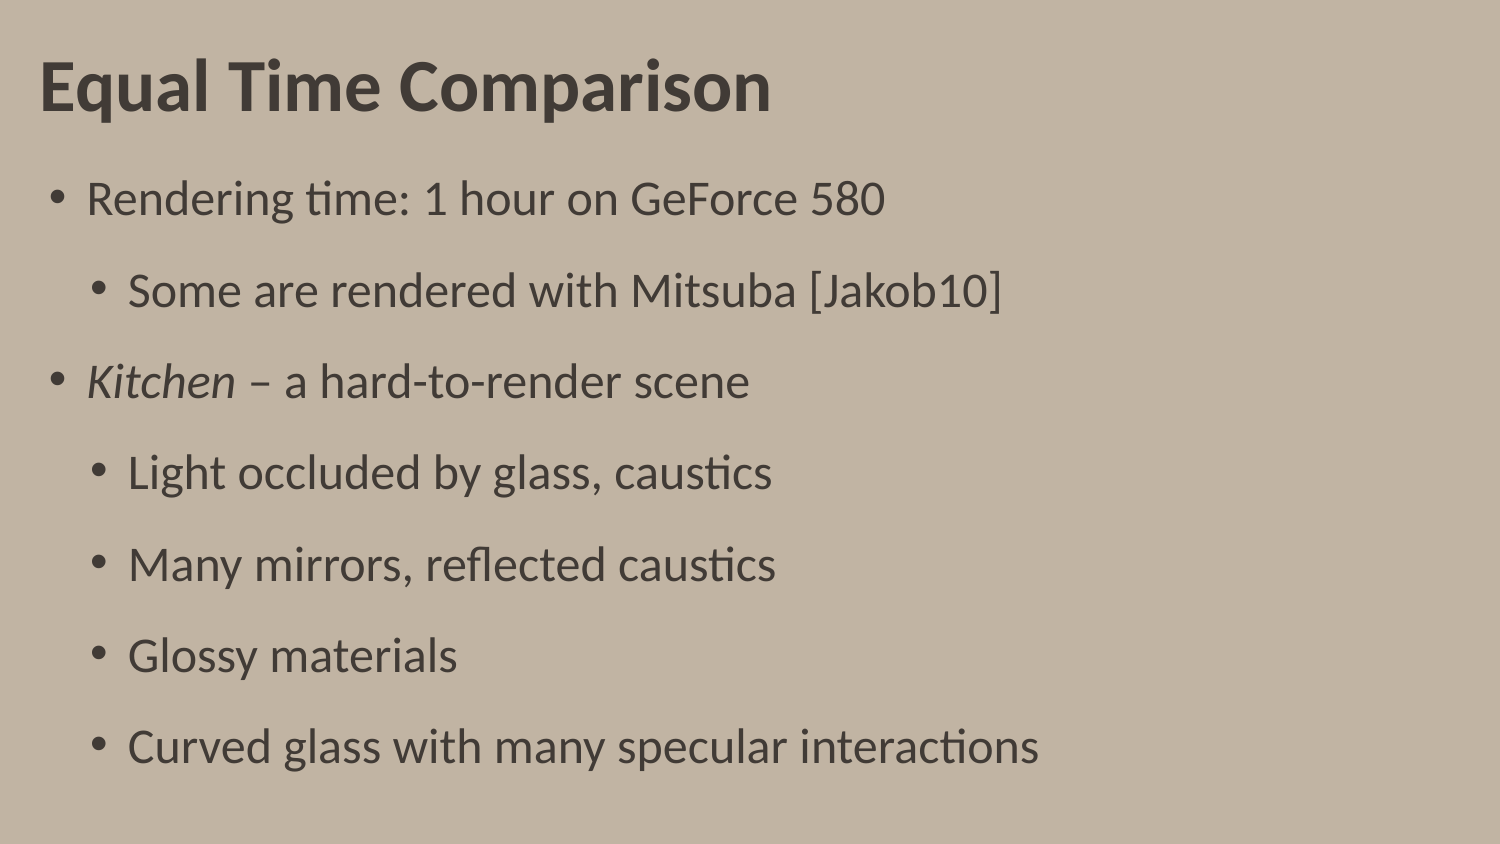

# Equal Time Comparison
Rendering time: 1 hour on GeForce 580
Some are rendered with Mitsuba [Jakob10]
Kitchen – a hard-to-render scene
Light occluded by glass, caustics
Many mirrors, reflected caustics
Glossy materials
Curved glass with many specular interactions